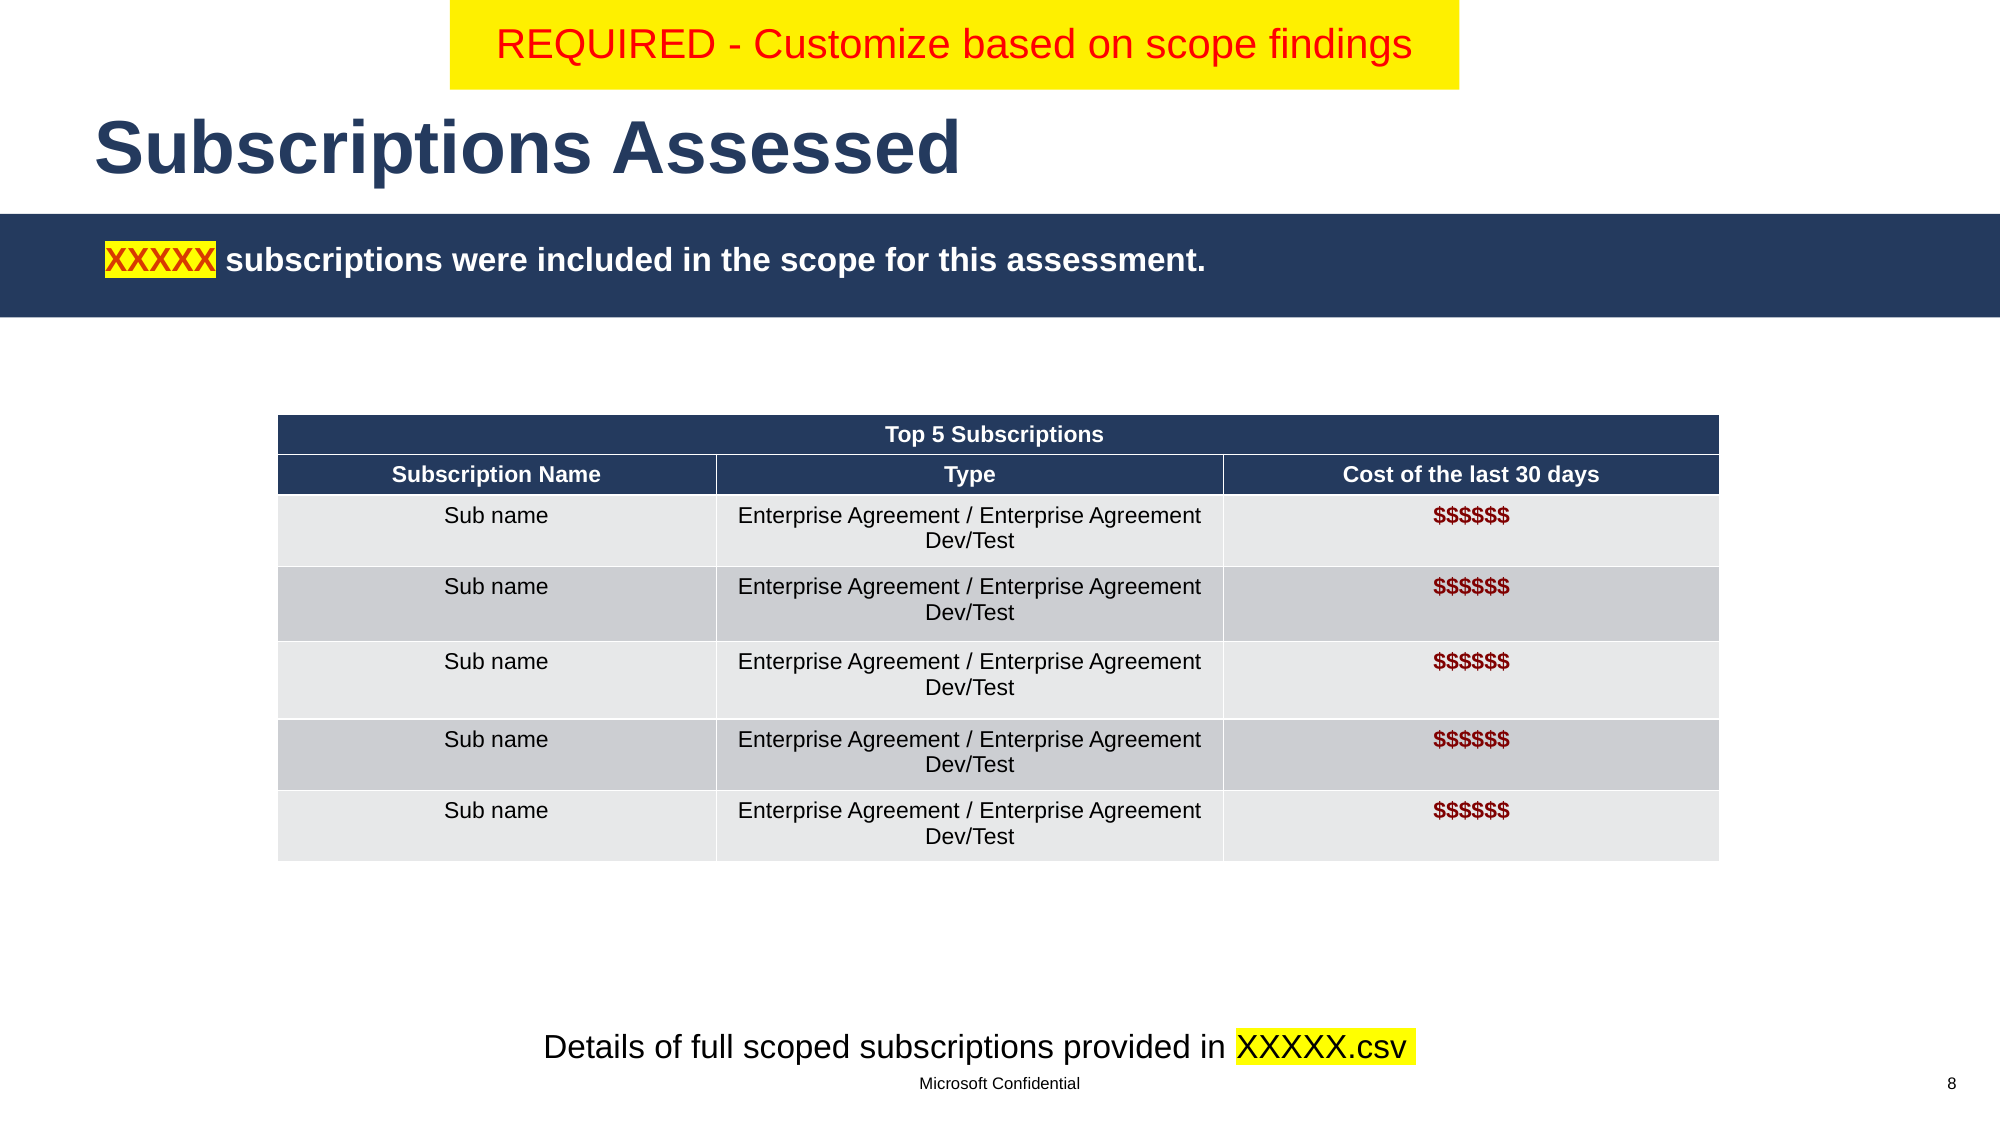

REQUIRED - Customize based on scope findings
# Subscriptions Assessed
XXXXX subscriptions were included in the scope for this assessment.
| Top 5 Subscriptions |  |  |
| --- | --- | --- |
| Subscription Name | Type | Cost of the last 30 days |
| Sub name | Enterprise Agreement / Enterprise Agreement Dev/Test | $$$$$$ |
| Sub name | Enterprise Agreement / Enterprise Agreement Dev/Test | $$$$$$ |
| Sub name | Enterprise Agreement / Enterprise Agreement Dev/Test | $$$$$$ |
| Sub name | Enterprise Agreement / Enterprise Agreement Dev/Test | $$$$$$ |
| Sub name | Enterprise Agreement / Enterprise Agreement Dev/Test | $$$$$$ |
Details of full scoped subscriptions provided in XXXXX.csv
Microsoft Confidential
8